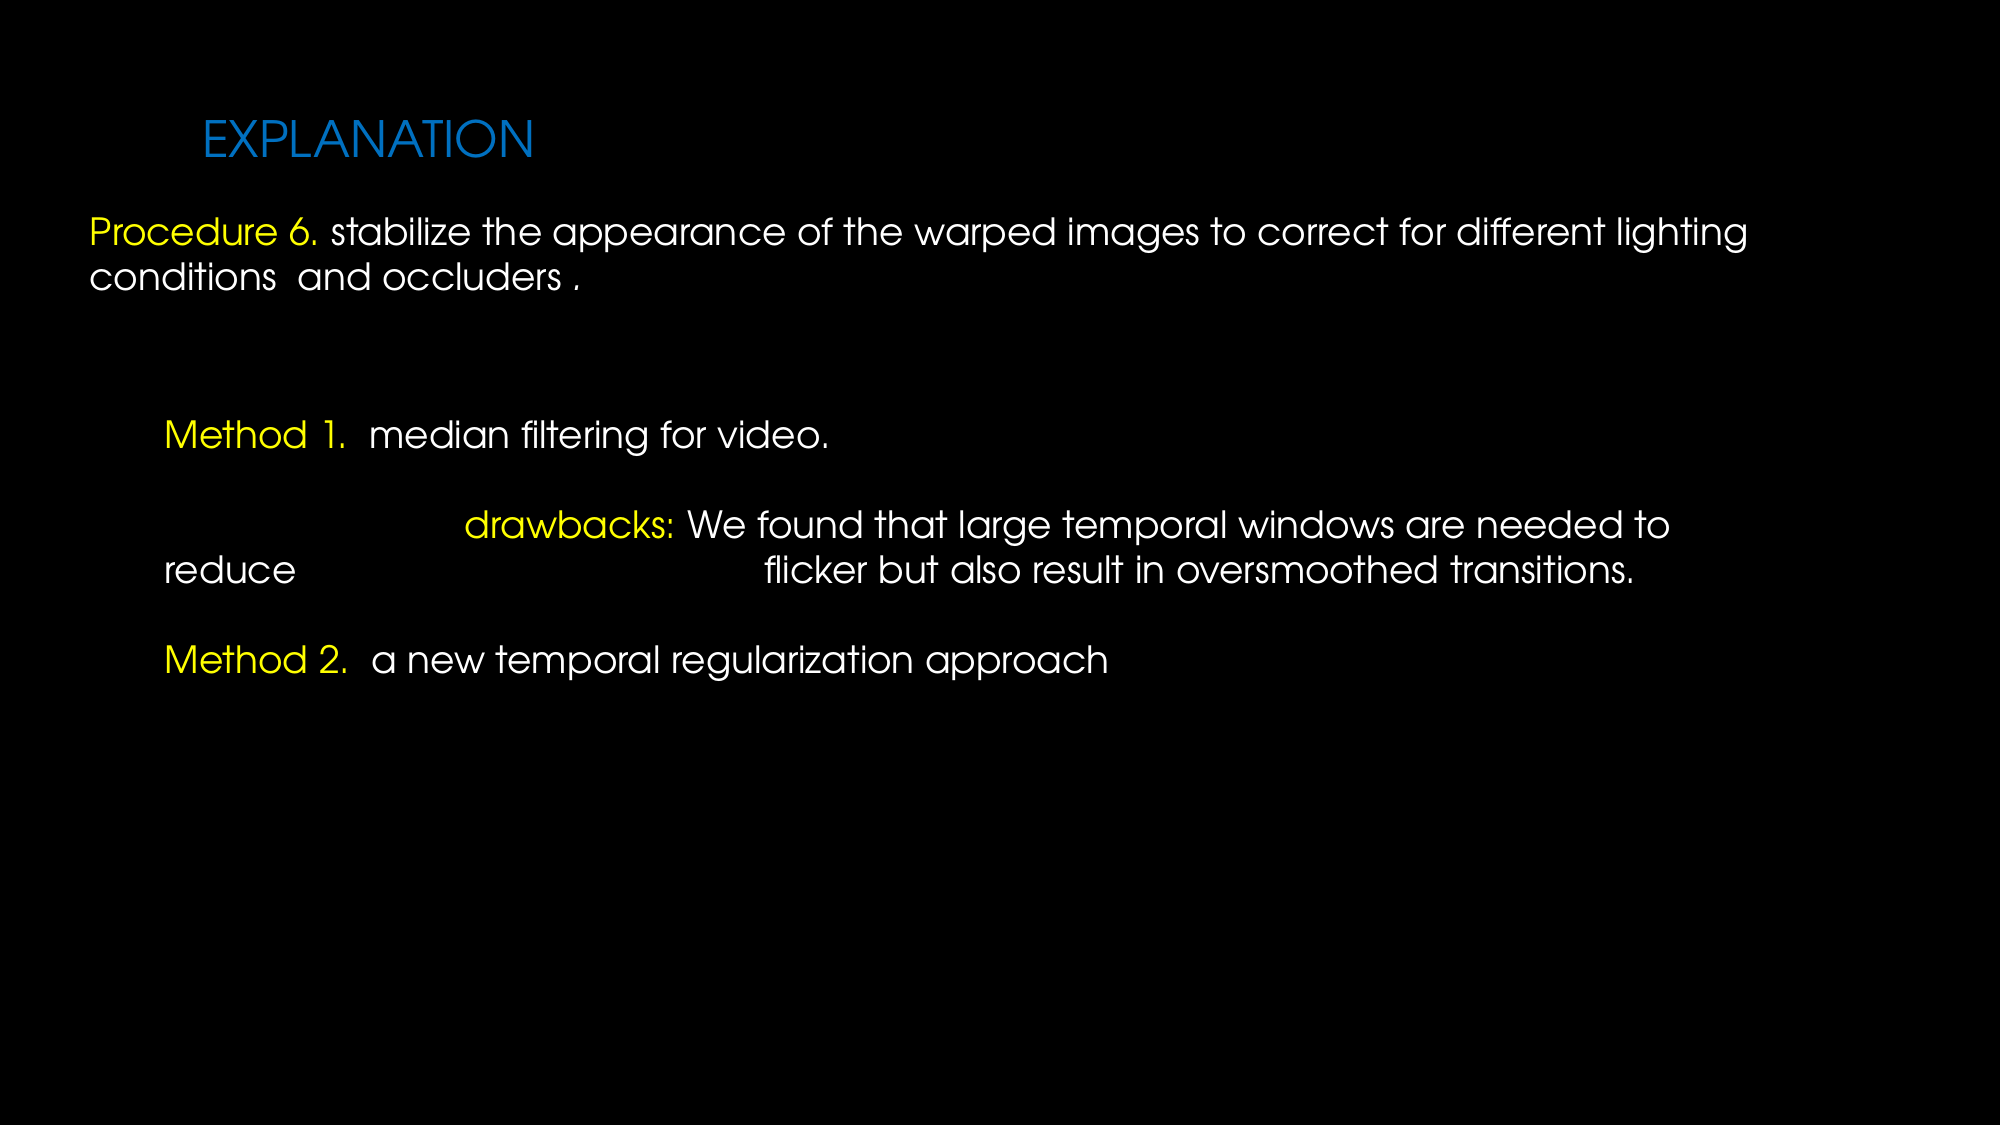

# EXPLANATION
Procedure 6. stabilize the appearance of the warped images to correct for different lighting conditions  and occluders .

Method 1.  median filtering for video.

		drawbacks: We found that large temporal windows are needed to reduce 				flicker but also result in oversmoothed transitions.
Method 2.  a new temporal regularization approach